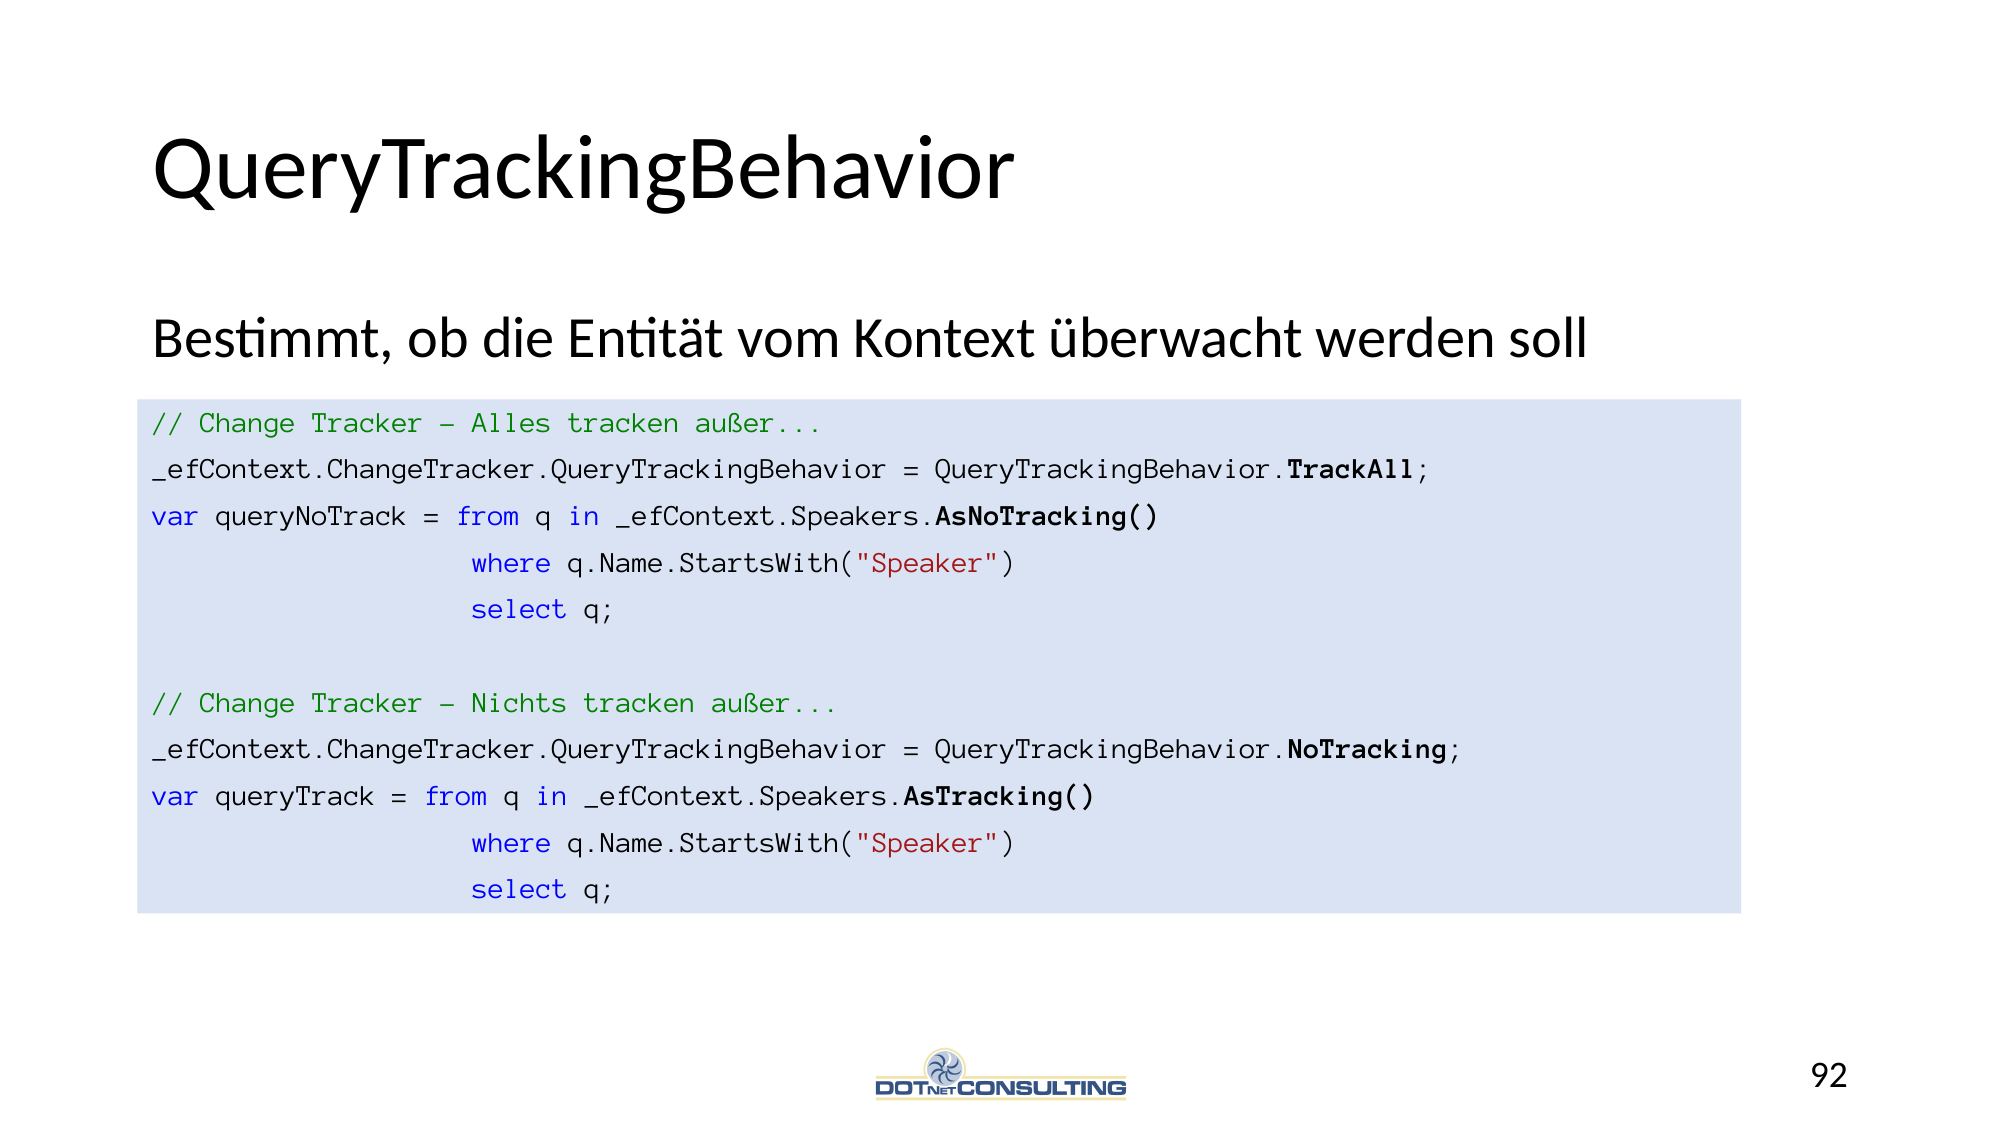

# QueryTrackingBehavior
Bestimmt, ob die Entität vom Kontext überwacht werden soll
// Change Tracker - Alles tracken außer...
_efContext.ChangeTracker.QueryTrackingBehavior = QueryTrackingBehavior.TrackAll;
var queryNoTrack = from q in _efContext.Speakers.AsNoTracking()
                    where q.Name.StartsWith("Speaker")
                    select q;

// Change Tracker - Nichts tracken außer...
_efContext.ChangeTracker.QueryTrackingBehavior = QueryTrackingBehavior.NoTracking;
var queryTrack = from q in _efContext.Speakers.AsTracking()
                    where q.Name.StartsWith("Speaker")
                    select q;
92